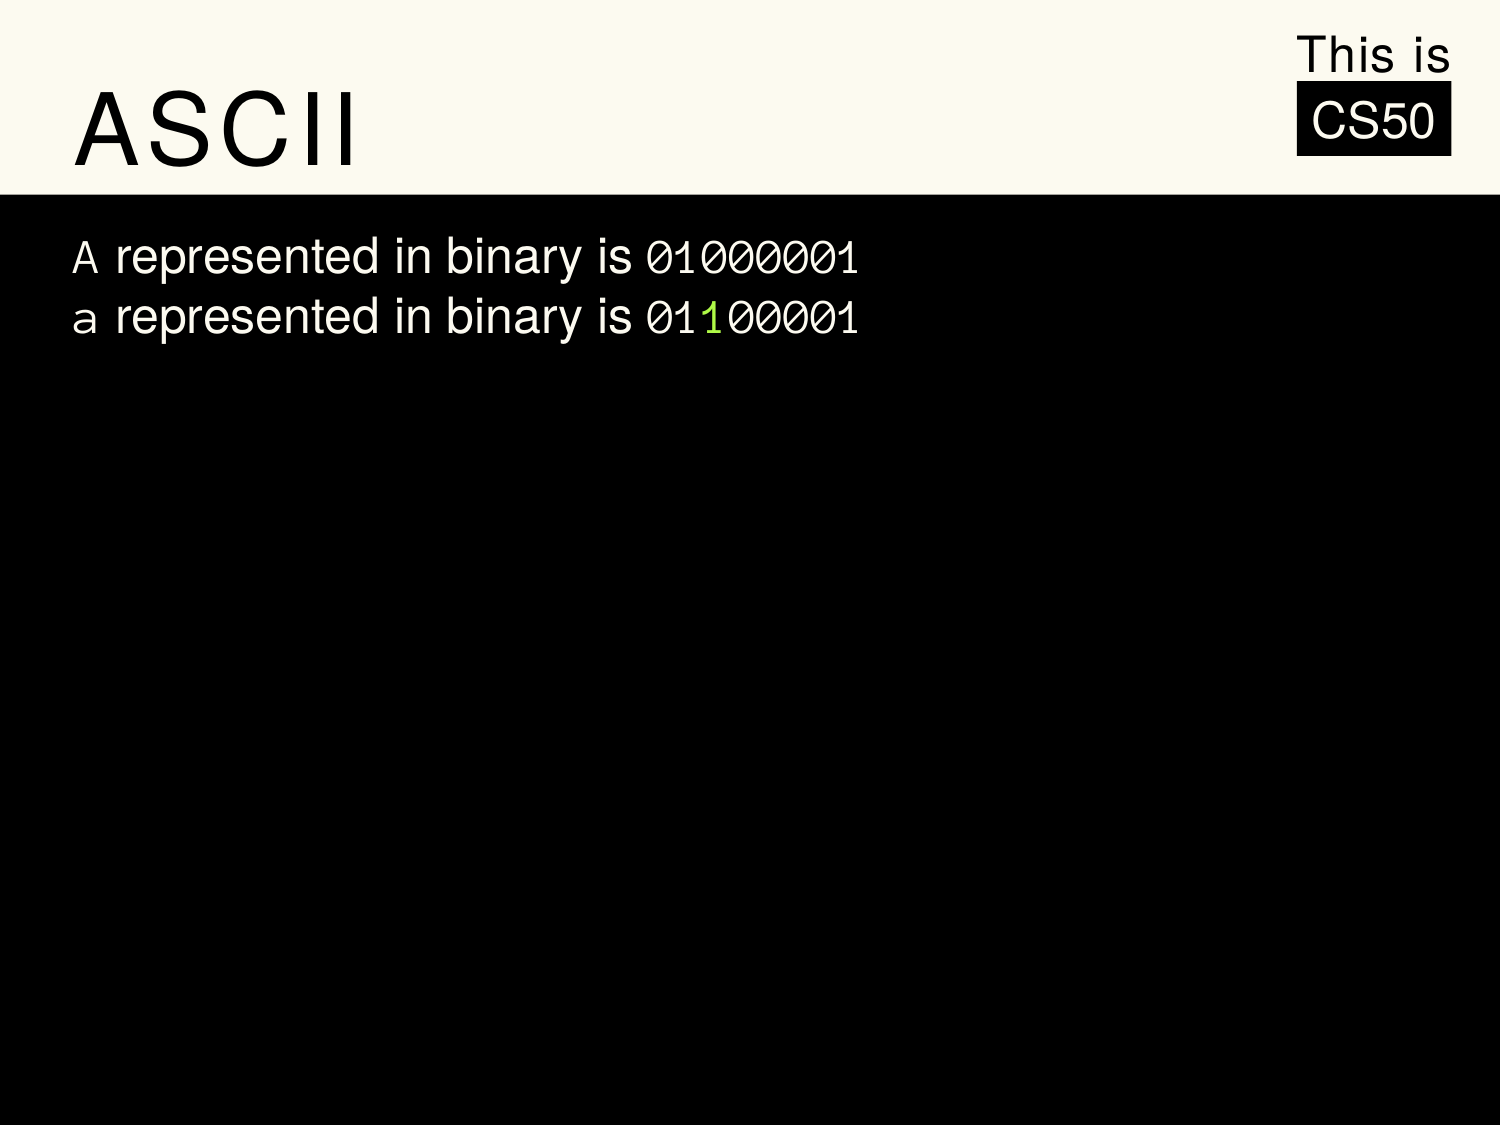

This is
# ASCII
CS50

A represented in binary is 01000001
a represented in binary is 01100001